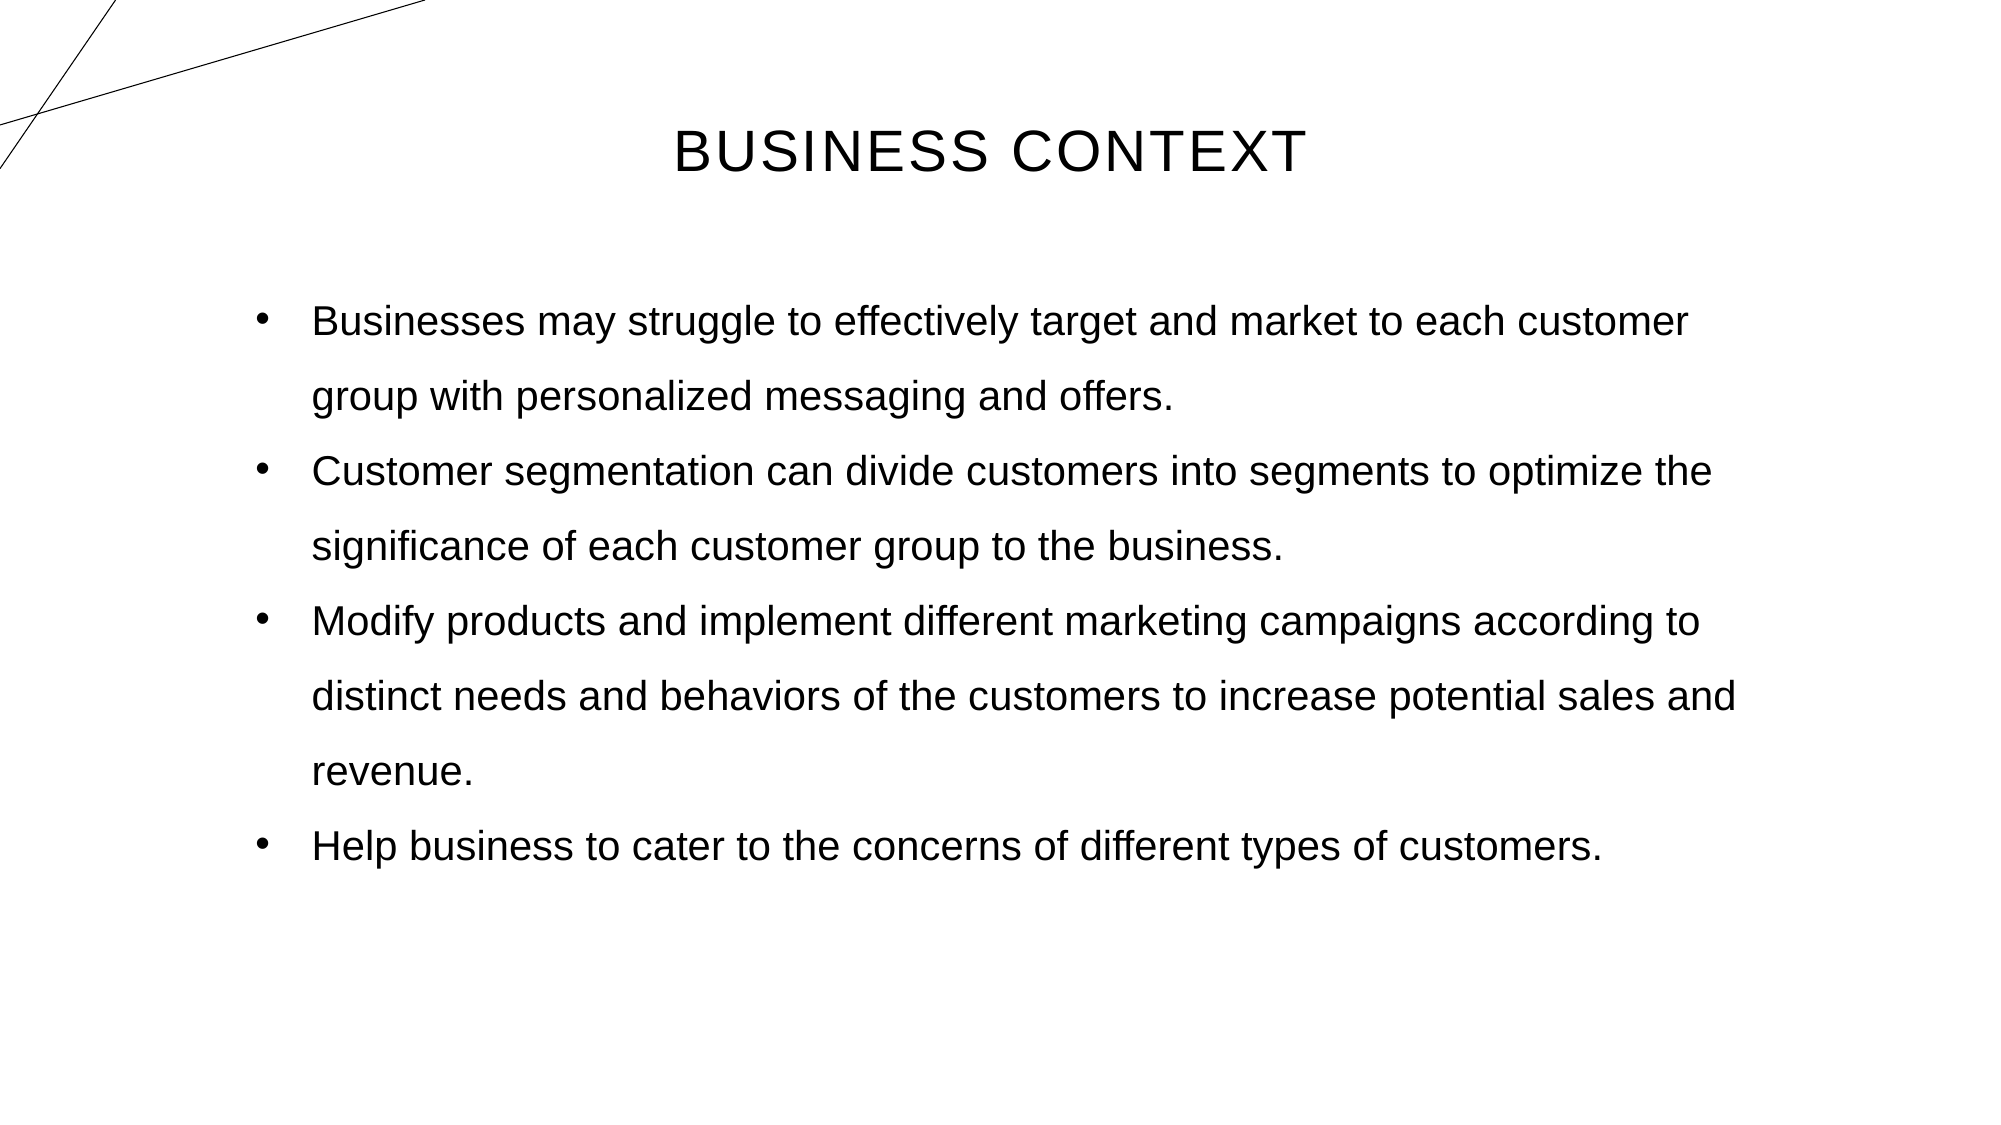

# Business Context
Businesses may struggle to effectively target and market to each customer group with personalized messaging and offers.
Customer segmentation can divide customers into segments to optimize the significance of each customer group to the business.
Modify products and implement different marketing campaigns according to distinct needs and behaviors of the customers to increase potential sales and revenue.
Help business to cater to the concerns of different types of customers.